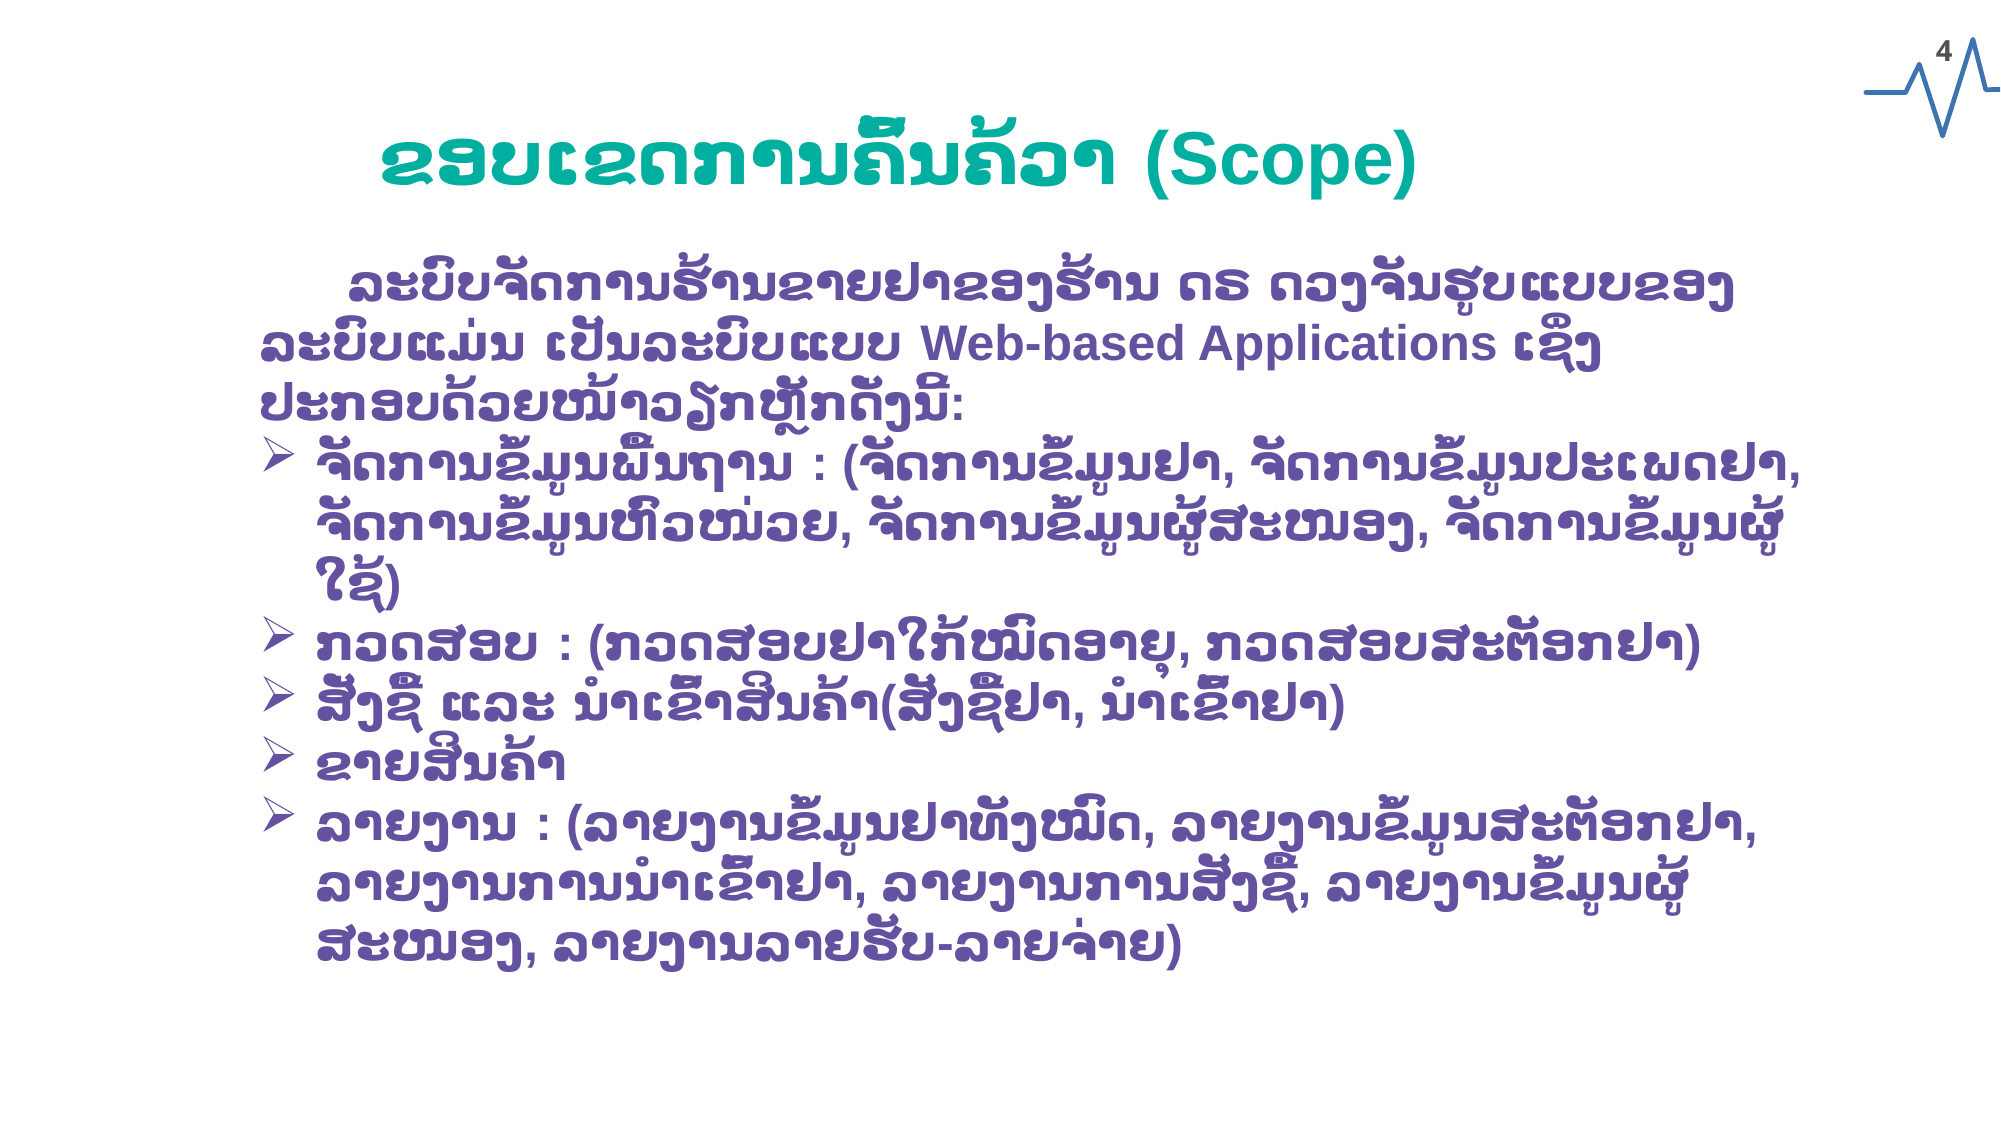

4
ຂອບເຂດການຄົ້ນຄ້ວາ (Scope)
ລະບົບຈັດການຮ້ານຂາຍຢາຂອງຮ້ານ ດຣ ດວງຈັນຮູບແບບຂອງລະບົບແມ່ນ ເປັນລະບົບແບບ Web-based Applications ເຊິ່ງປະກອບດ້ວຍໜ້າວຽກຫຼັກດັ່ງນີ້:
ຈັດການຂໍ້ມູນພື້ນຖານ : (ຈັດການຂໍ້ມູນຢາ, ຈັດການຂໍ້ມູນປະເພດຢາ, ຈັດການຂໍ້ມູນຫົວໜ່ວຍ, ຈັດການຂໍ້ມູນຜູ້ສະໜອງ, ຈັດການຂໍ້ມູນຜູ້ໃຊ້)
ກວດສອບ : (ກວດສອບຢາໃກ້ໝົດອາຍຸ, ກວດສອບສະຕັັອກຢາ)
ສັ່ງຊື້ ແລະ ນຳເຂົ້າສິນຄ້າ(ສັງຊື້ຢາ, ນຳເຂົ້າຢາ)
ຂາຍສິນຄ້າ
ລາຍງານ : (ລາຍງານຂໍ້ມູນຢາທັງໝົດ, ລາຍງານຂໍ້ມູນສະຕັອກຢາ, ລາຍງານການນຳເຂົ້າຢາ, ລາຍງານການສັງຊື້, ລາຍງານຂໍ້ມູນຜູ້ສະໜອງ, ລາຍງານລາຍຮັບ-ລາຍຈ່າຍ)